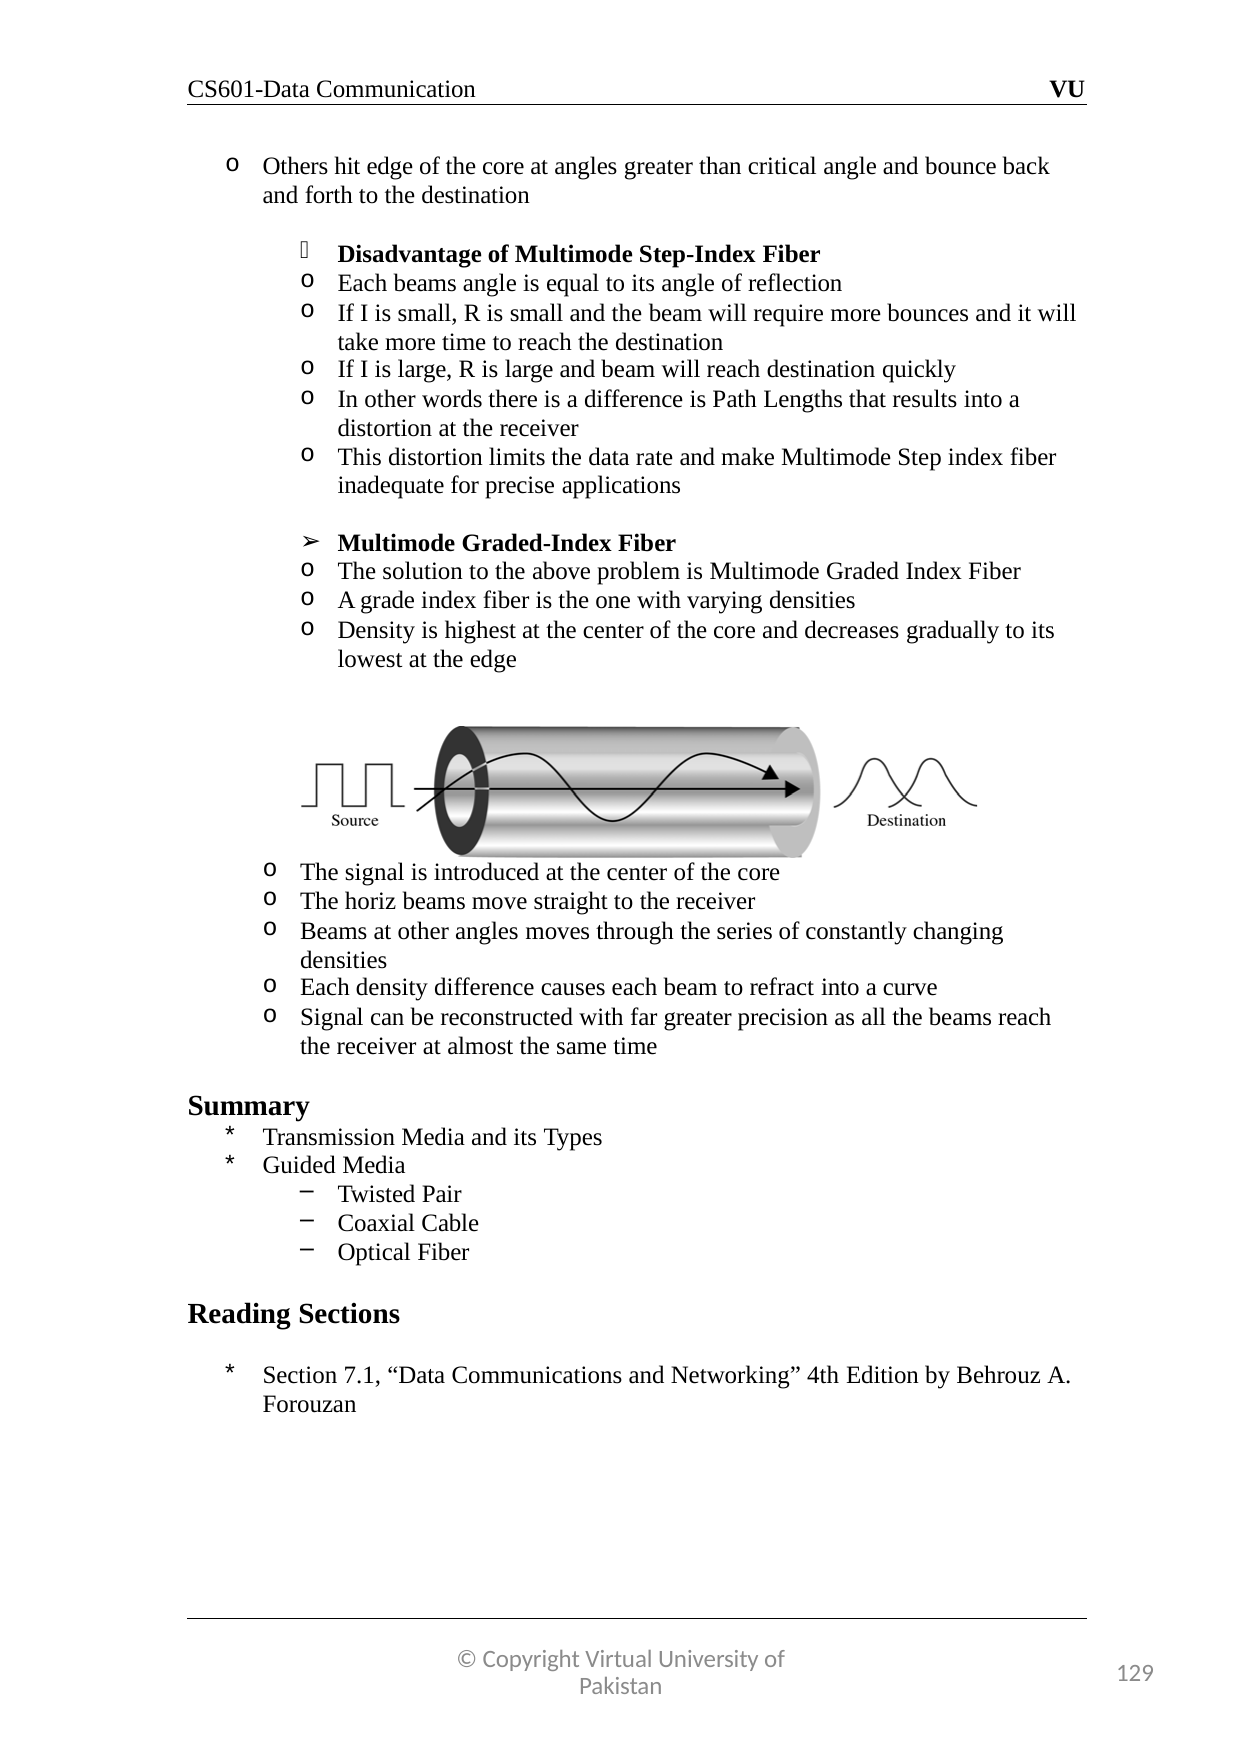

CS601-Data Communication	VU

Others hit edge of the core at angles greater than critical angle and bounce back  and forth to the destination

Disadvantage of Multimode Step-Index Fiber
Each beams angle is equal to its angle of reflection
If I is small, R is small and the beam will require more bounces and it will  take more time to reach the destination
If I is large, R is large and beam will reach destination quickly
In other words there is a difference is Path Lengths that results into a  distortion at the receiver
This distortion limits the data rate and make Multimode Step index fiber  inadequate for precise applications

Multimode Graded-Index Fiber
The solution to the above problem is Multimode Graded Index Fiber
A grade index fiber is the one with varying densities
Density is highest at the center of the core and decreases gradually to its  lowest at the edge

The signal is introduced at the center of the core
The horiz beams move straight to the receiver
Beams at other angles moves through the series of constantly changing  densities
Each density difference causes each beam to refract into a curve
Signal can be reconstructed with far greater precision as all the beams reach  the receiver at almost the same time

Summary
Transmission Media and its Types
Guided Media
Twisted Pair
Coaxial Cable
Optical Fiber

Reading Sections

Section 7.1, “Data Communications and Networking” 4th Edition by Behrouz A.  Forouzan

© Copyright Virtual University of Pakistan
129